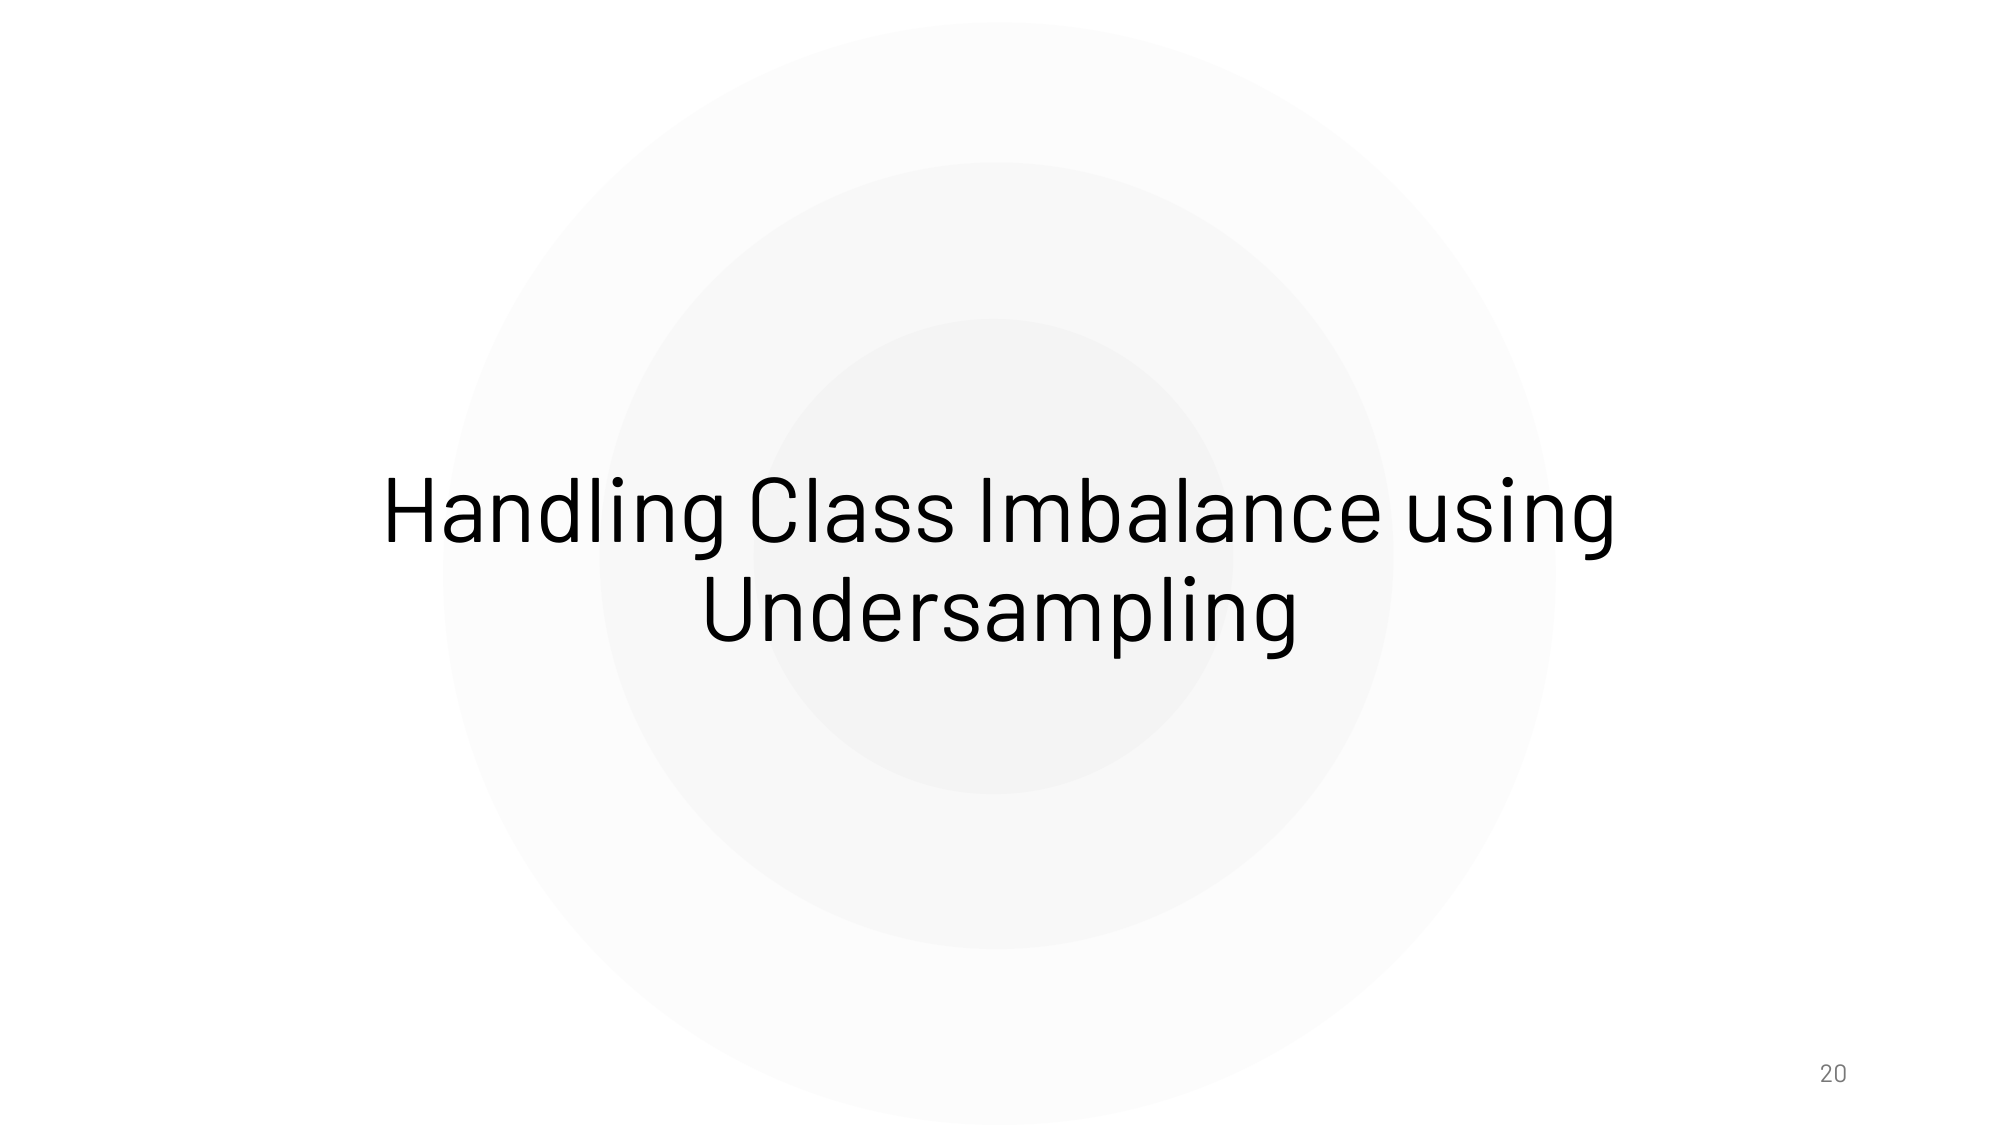

# Handling Class Imbalance using Undersampling
20